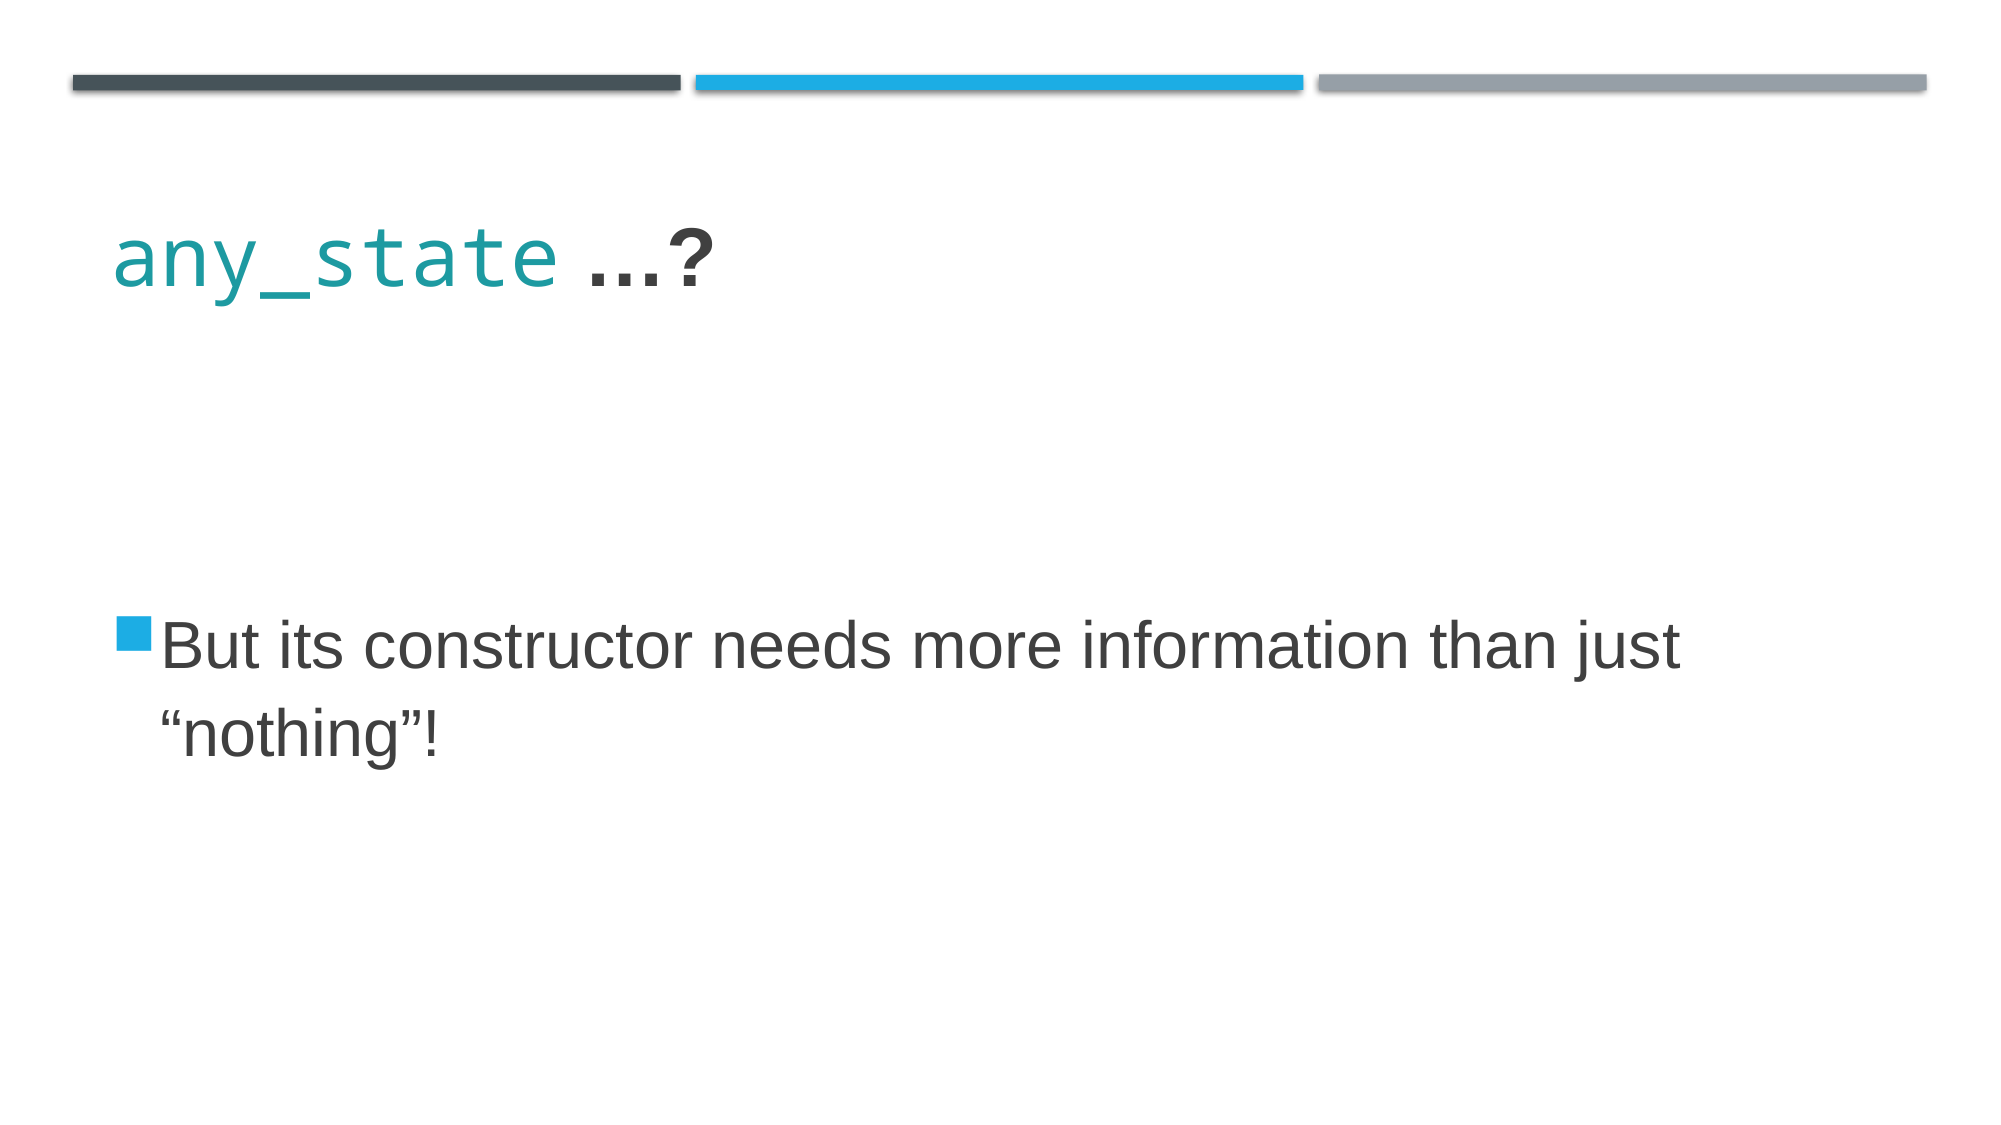

# any_state …?
But its constructor needs more information than just “nothing”!